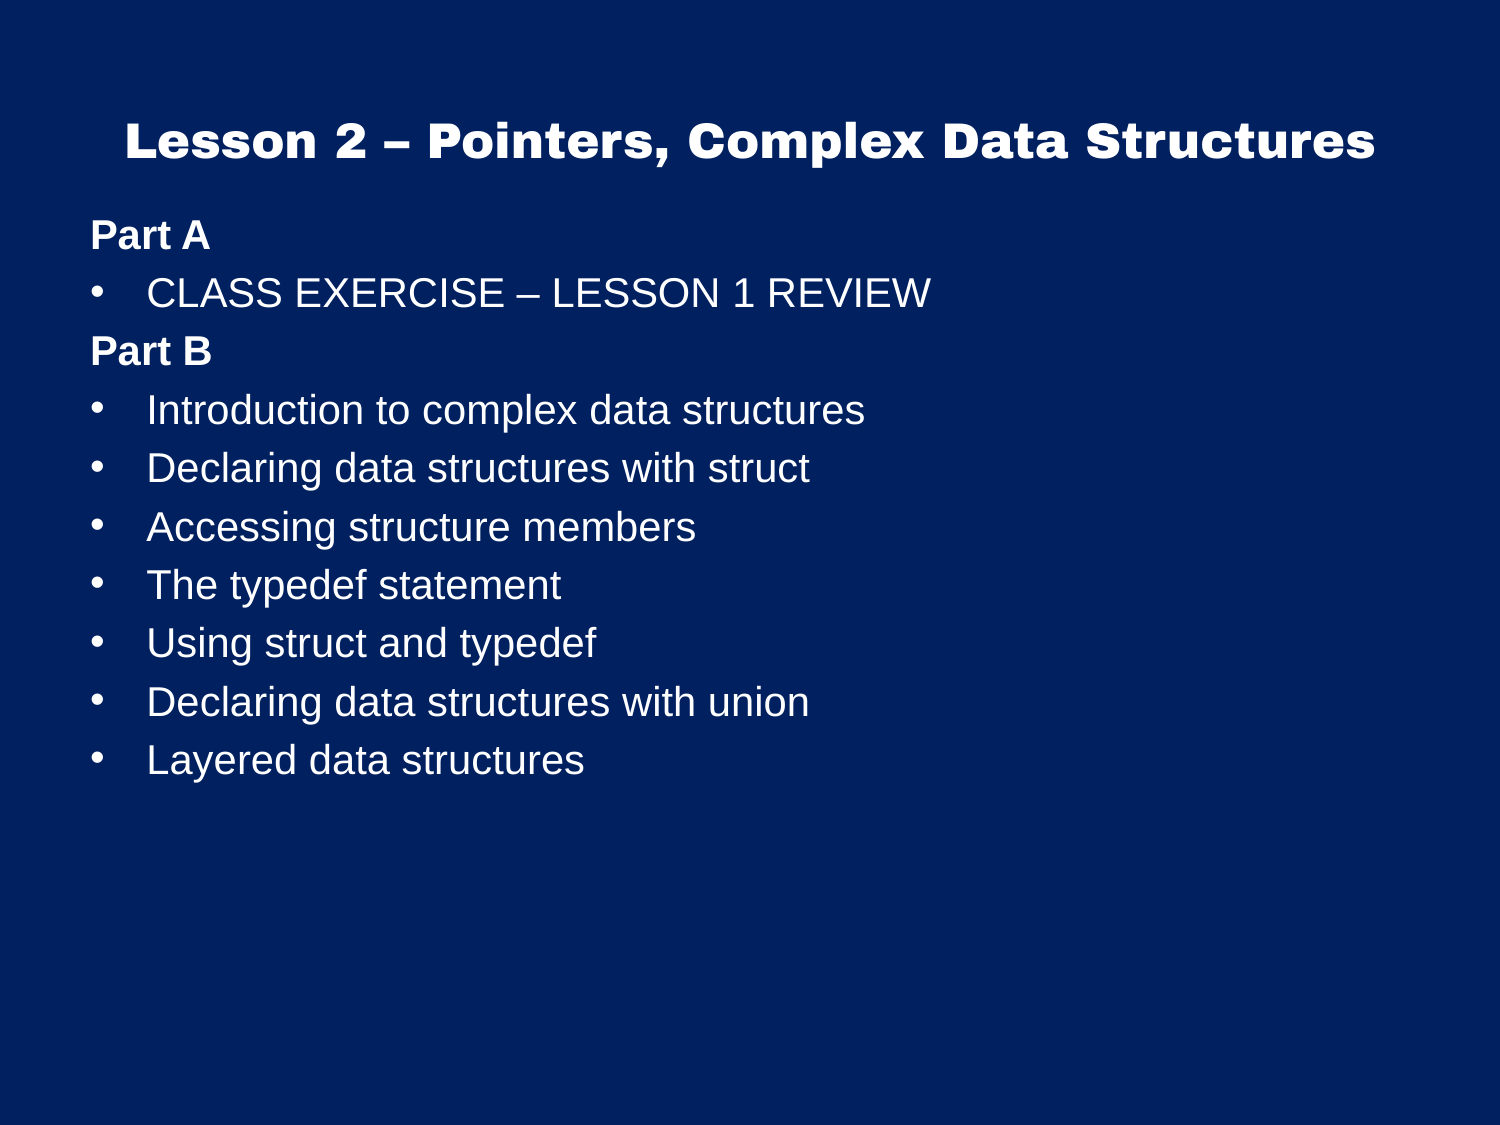

# Lesson 2 – Pointers, Complex Data Structures
Part A
CLASS EXERCISE – LESSON 1 REVIEW
Part B
Introduction to complex data structures
Declaring data structures with struct
Accessing structure members
The typedef statement
Using struct and typedef
Declaring data structures with union
Layered data structures